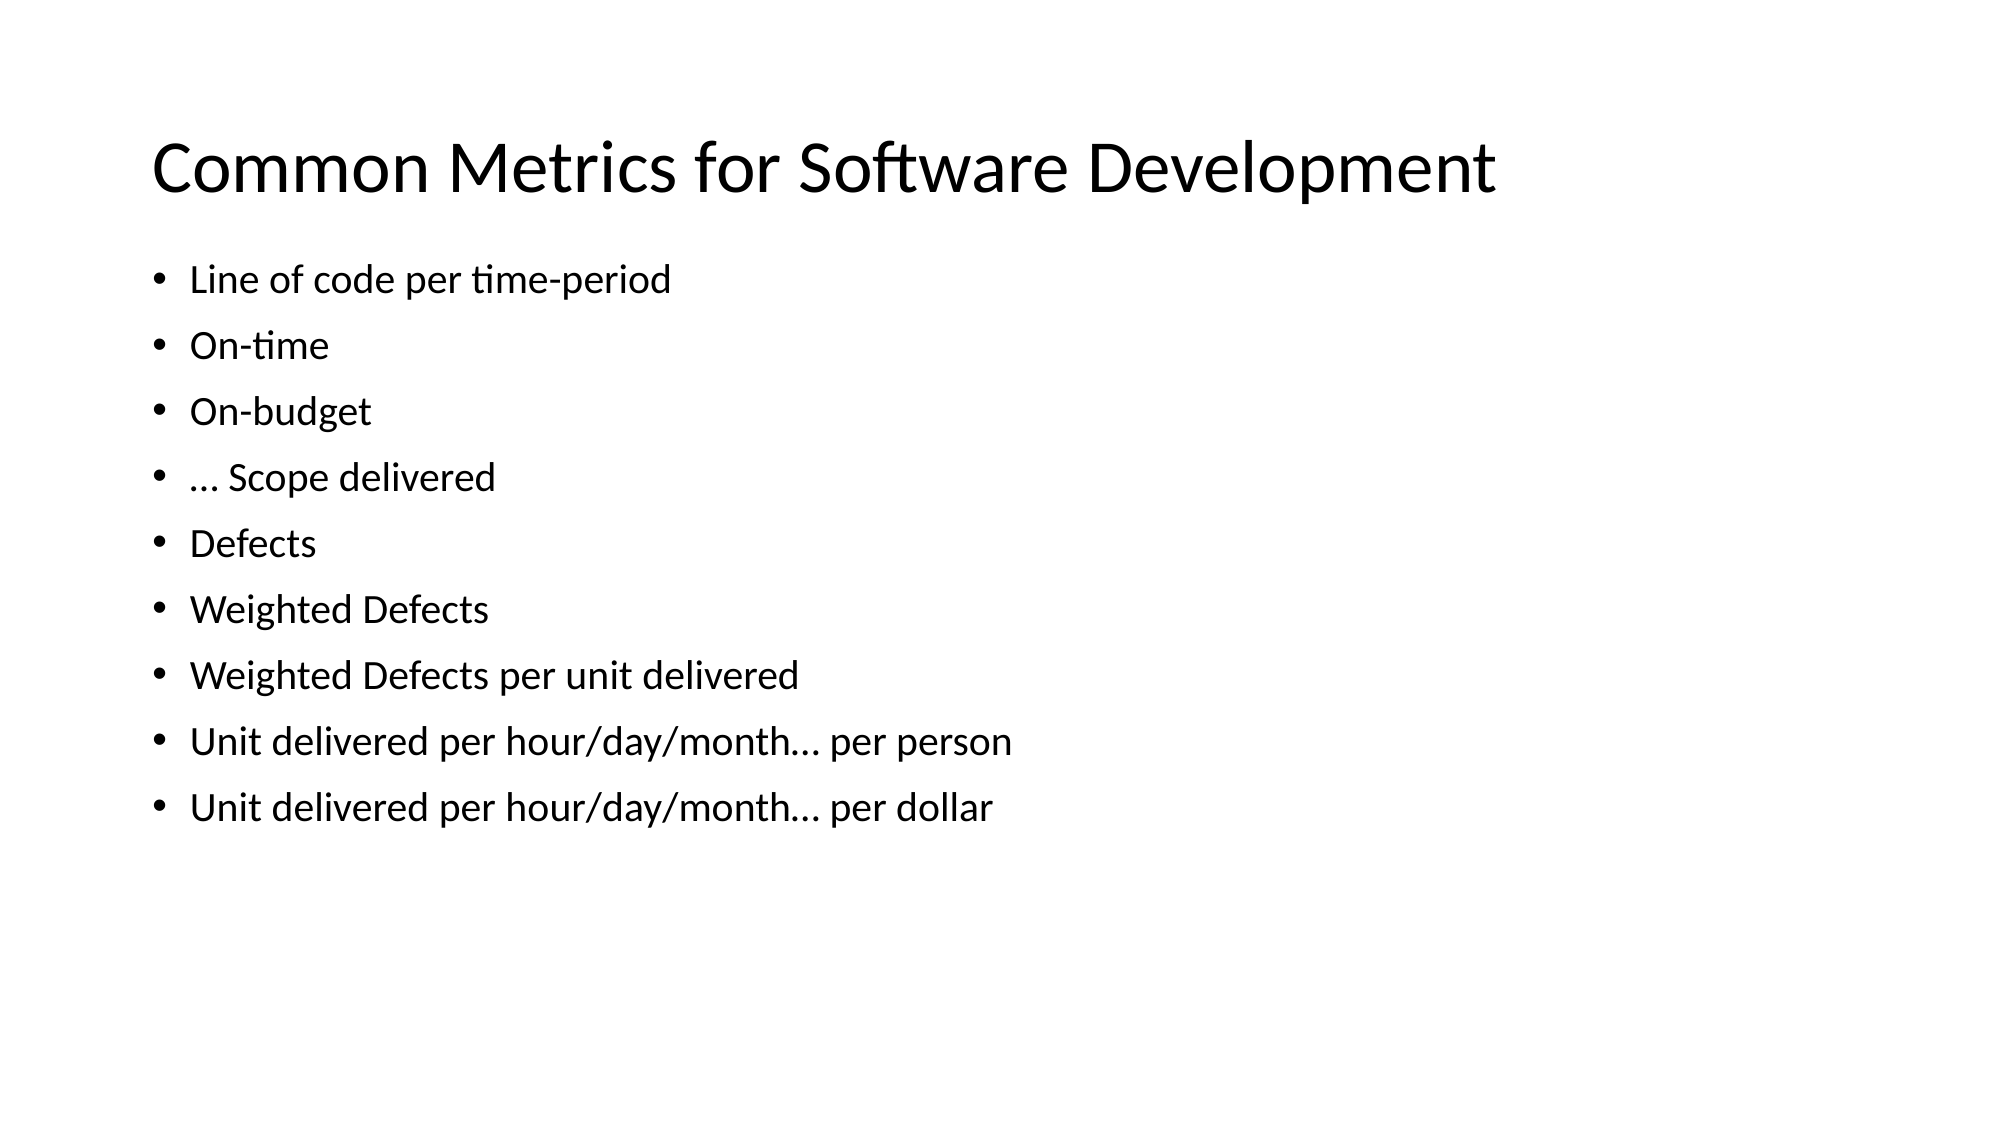

# Common Metrics for Software Development
Line of code per time-period
On-time
On-budget
… Scope delivered
Defects
Weighted Defects
Weighted Defects per unit delivered
Unit delivered per hour/day/month… per person
Unit delivered per hour/day/month… per dollar